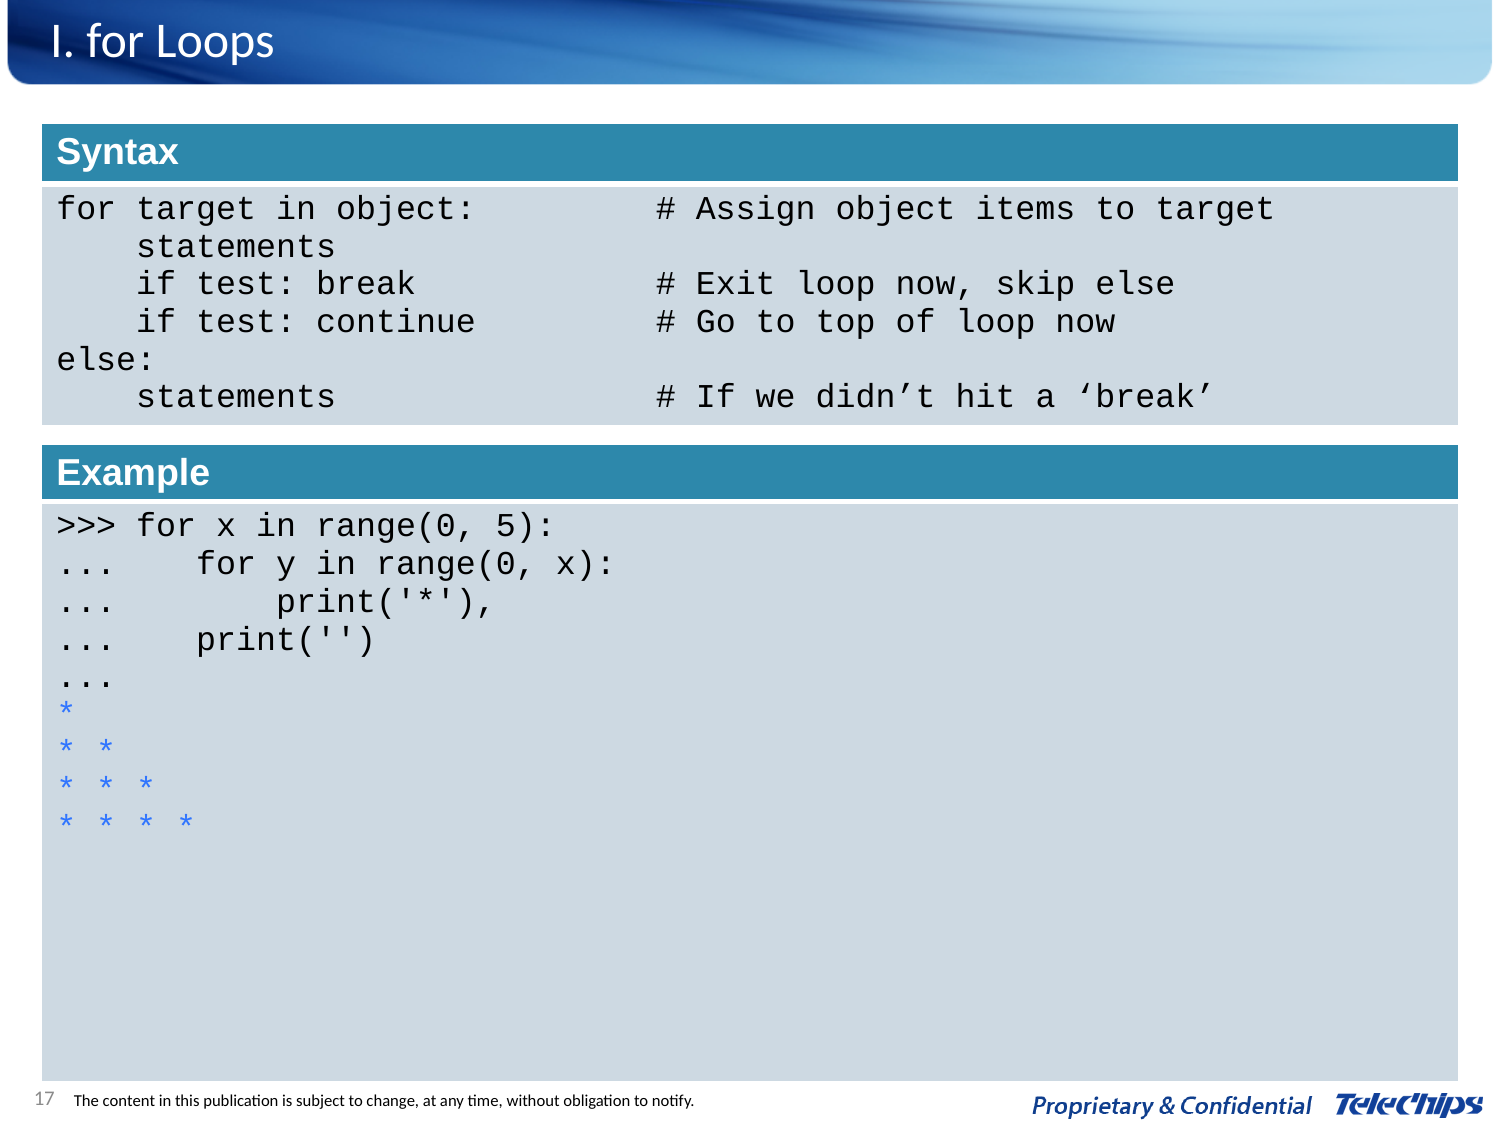

# I. for Loops
| Syntax |
| --- |
| for target in object: # Assign object items to target statements if test: break # Exit loop now, skip else if test: continue # Go to top of loop now else: statements # If we didn’t hit a ‘break’ |
| Example |
| --- |
| >>> for x in range(0, 5): ... for y in range(0, x): ... print('\*'), ... print('') ... \* \* \* \* \* \* \* \* \* \* |
17